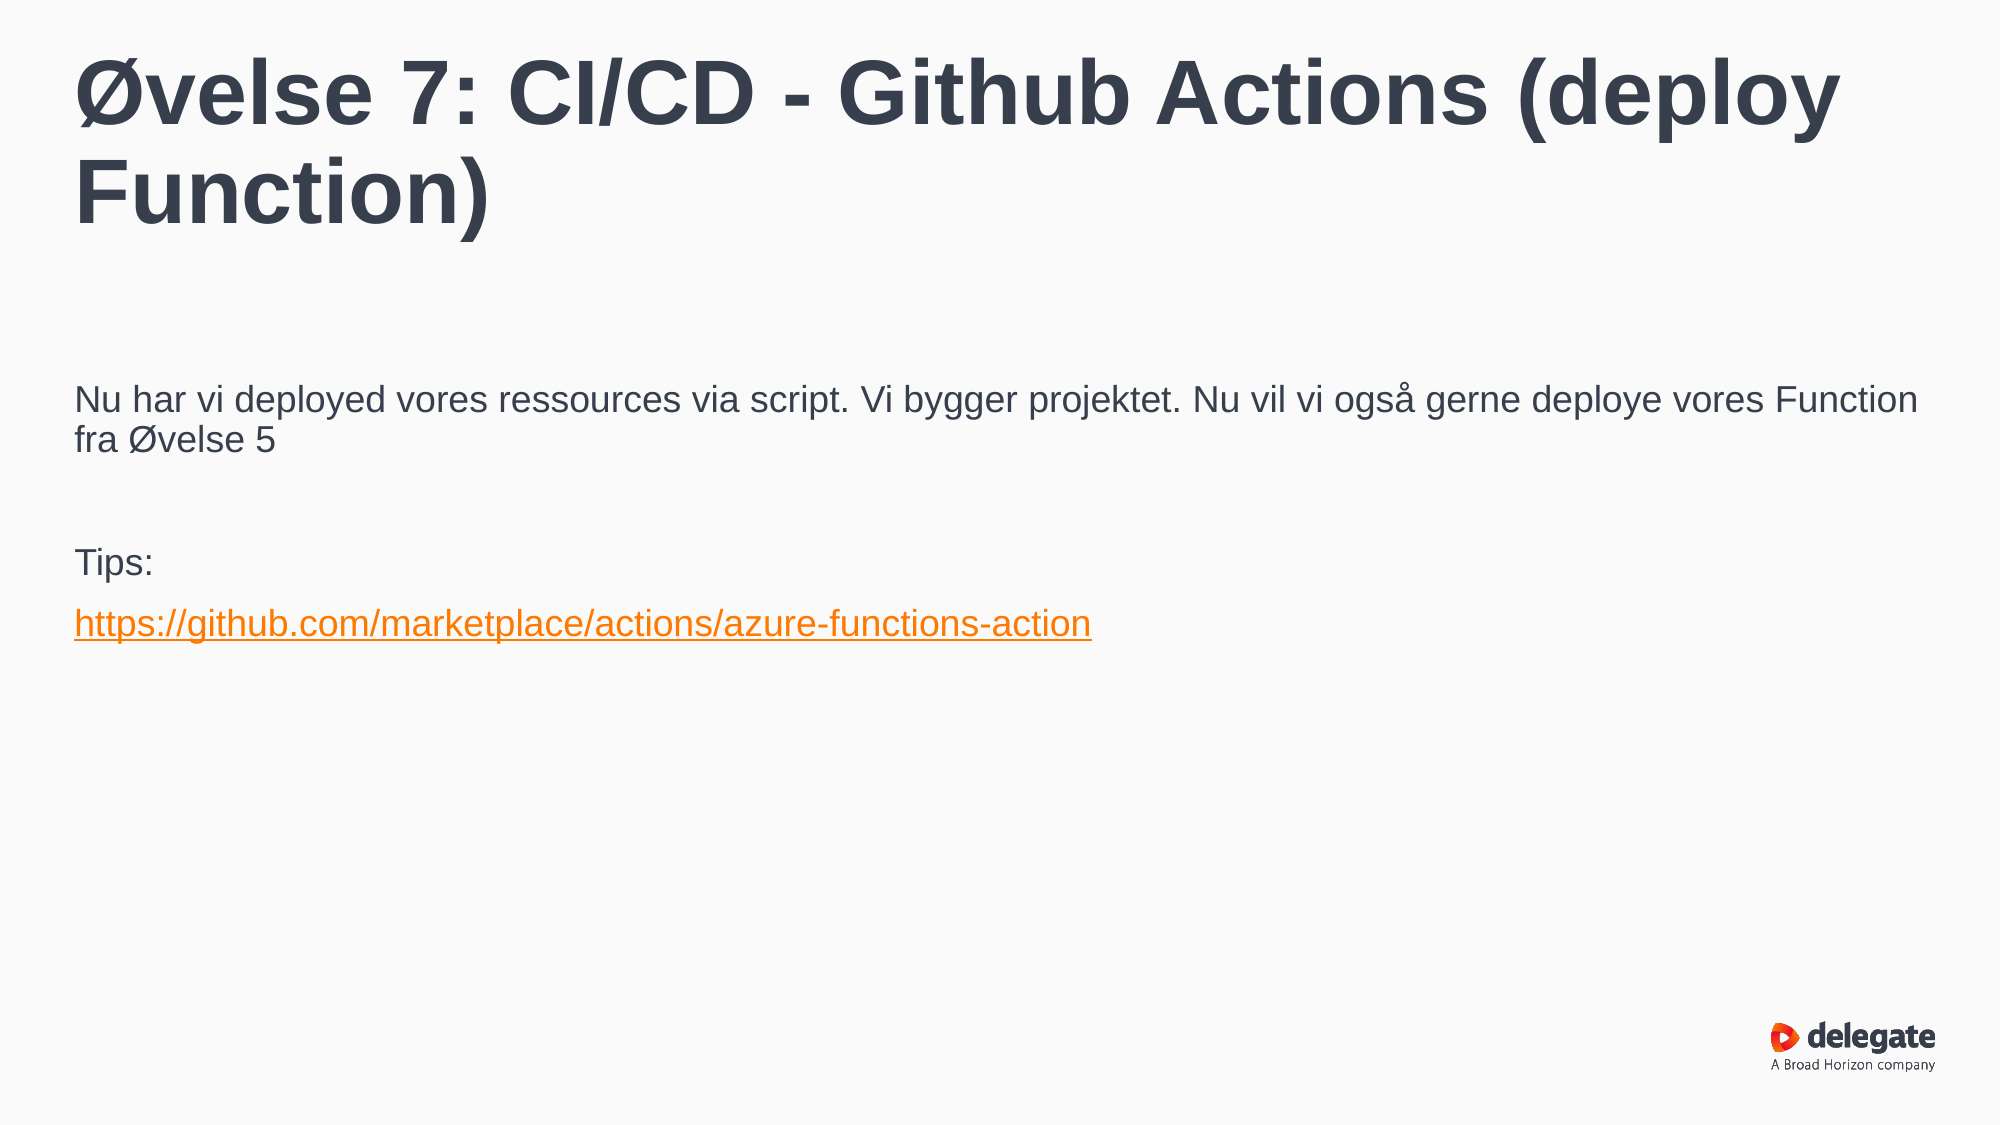

# Øvelse 7: CI/CD - Github Actions (deploy Function)
Nu har vi deployed vores ressources via script. Vi bygger projektet. Nu vil vi også gerne deploye vores Function fra Øvelse 5

Tips:
https://github.com/marketplace/actions/azure-functions-action